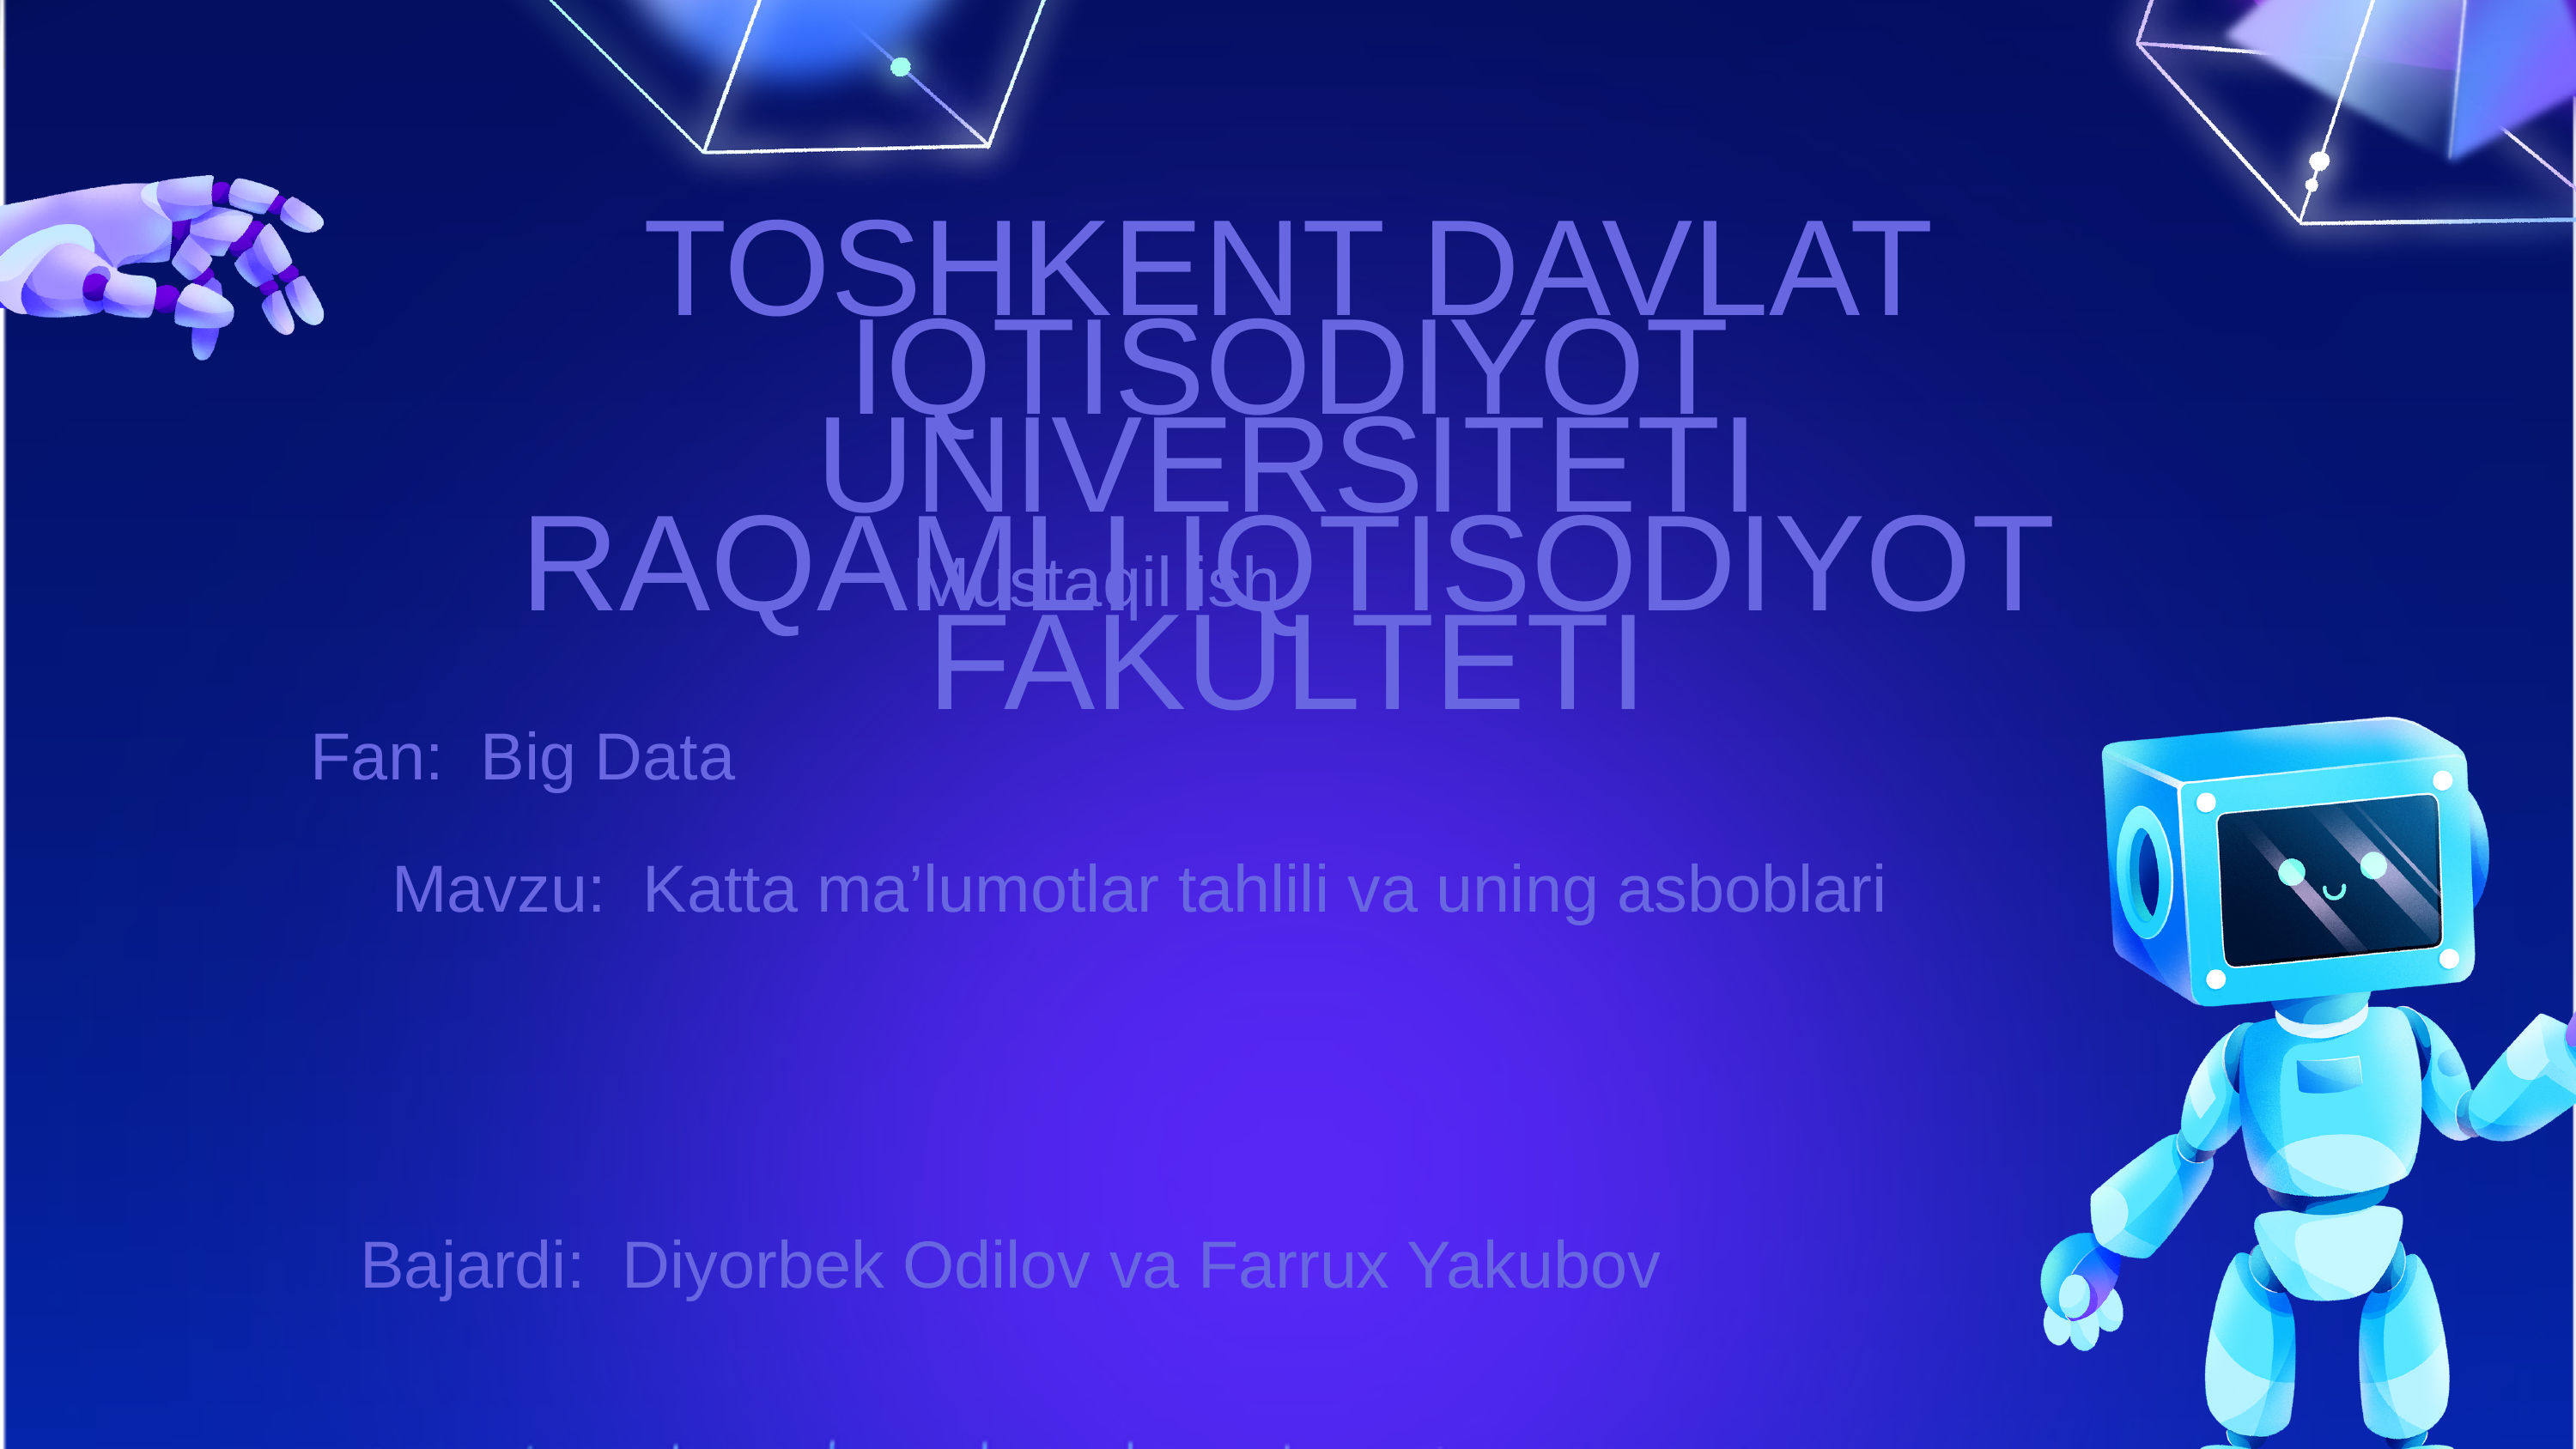

TOSHKENT DAVLAT IQTISODIYOT UNIVERSITETI
RAQAMLI IQTISODIYOT FAKULTETI
Mustaqil ish
Fan:  Big Data

Mavzu:  Katta ma’lumotlar tahlili va uning asboblari
Bajardi:  Diyorbek Odilov va Farrux Yakubov